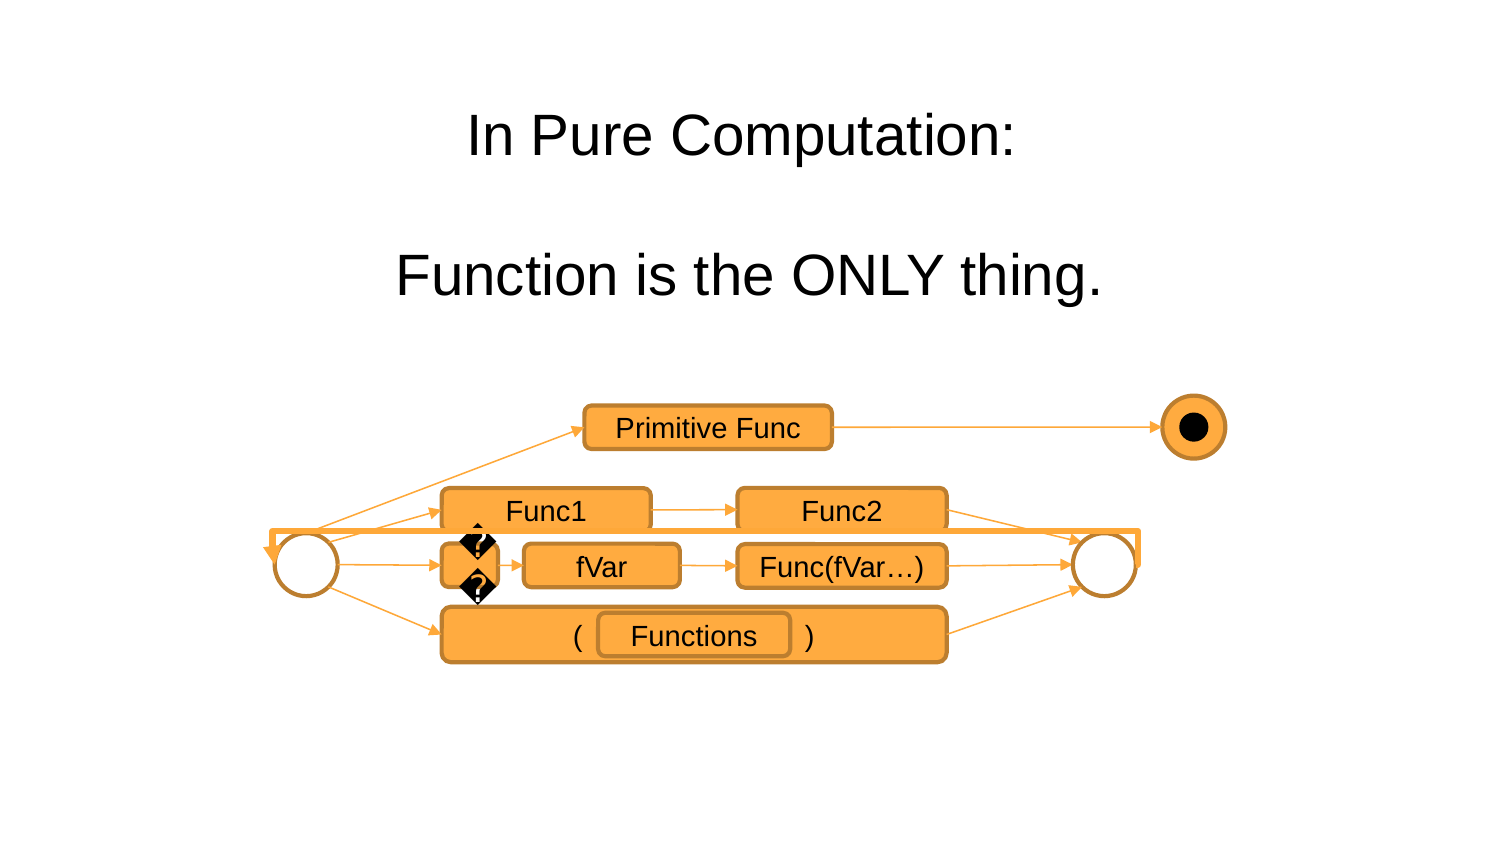

# In Pure Computation: Function is the ONLY thing.

Primitive Func
Func2
Func1

𝜆
fVar
Func(fVar…)
(                           )
Functions